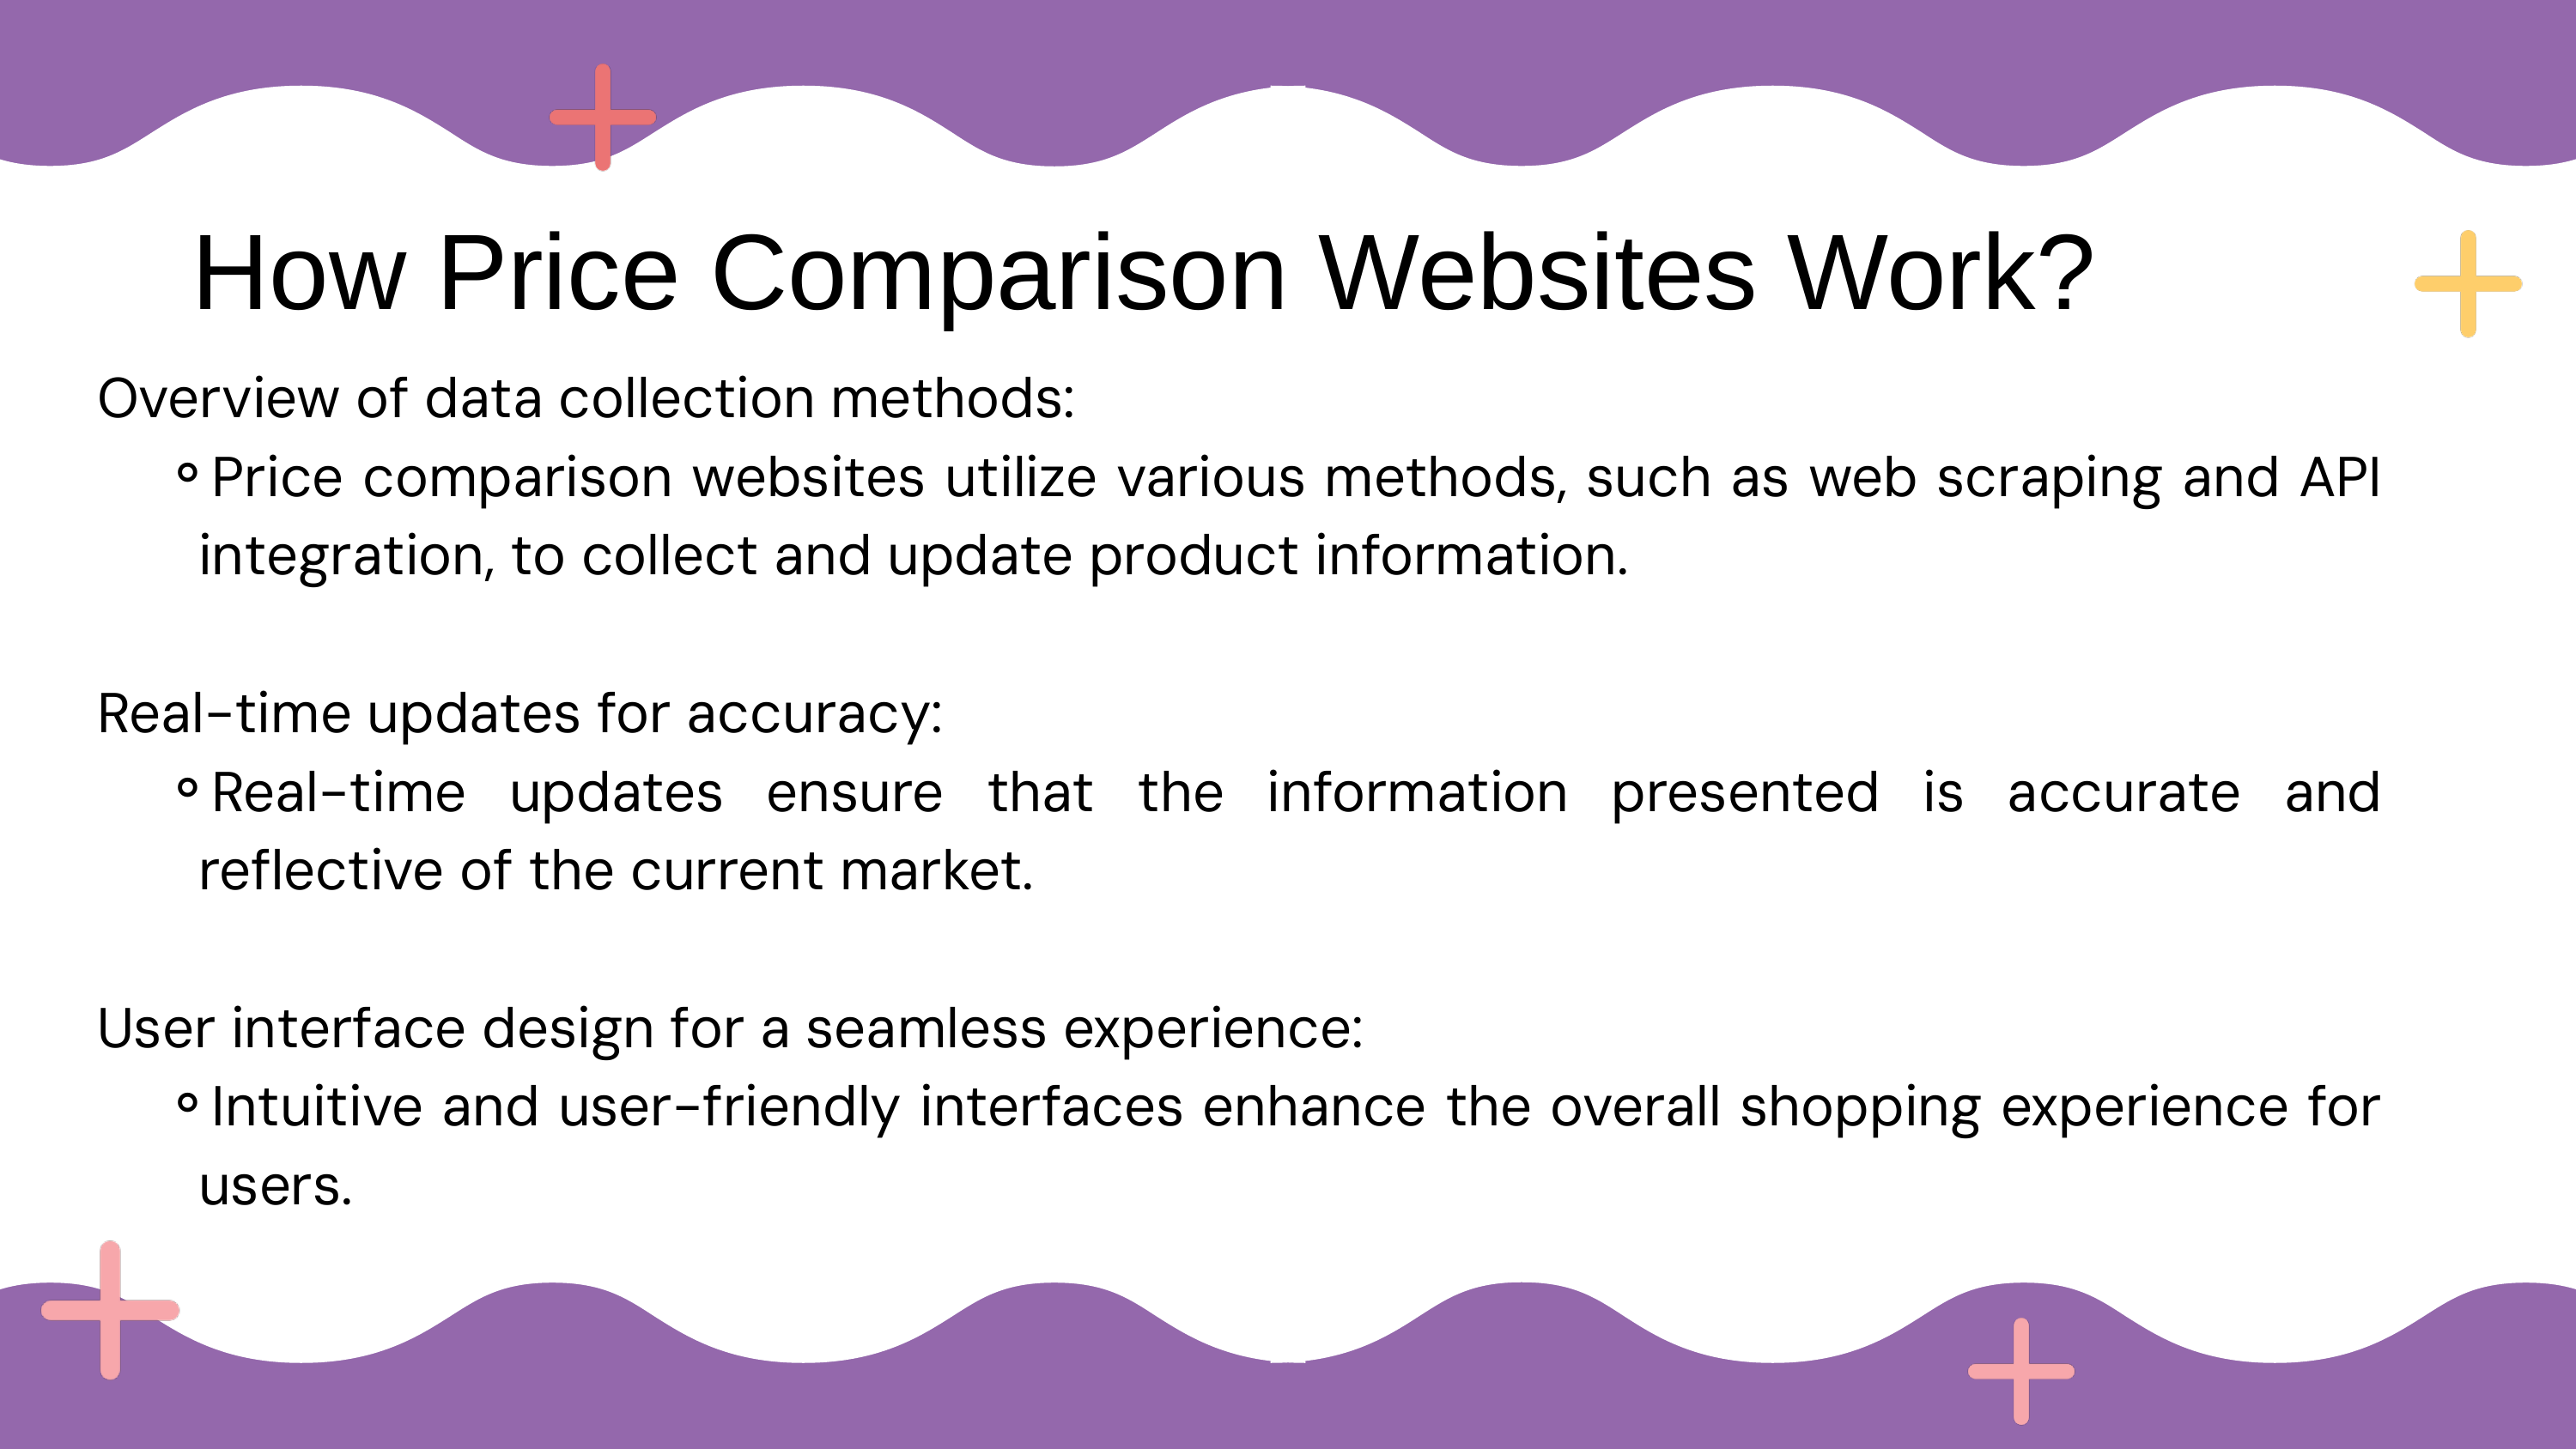

How Price Comparison Websites Work?

Overview of data collection methods:
Price comparison websites utilize various methods, such as web scraping and API integration, to collect and update product information.

Real-time updates for accuracy:
Real-time updates ensure that the information presented is accurate and reflective of the current market.

User interface design for a seamless experience:
Intuitive and user-friendly interfaces enhance the overall shopping experience for users.